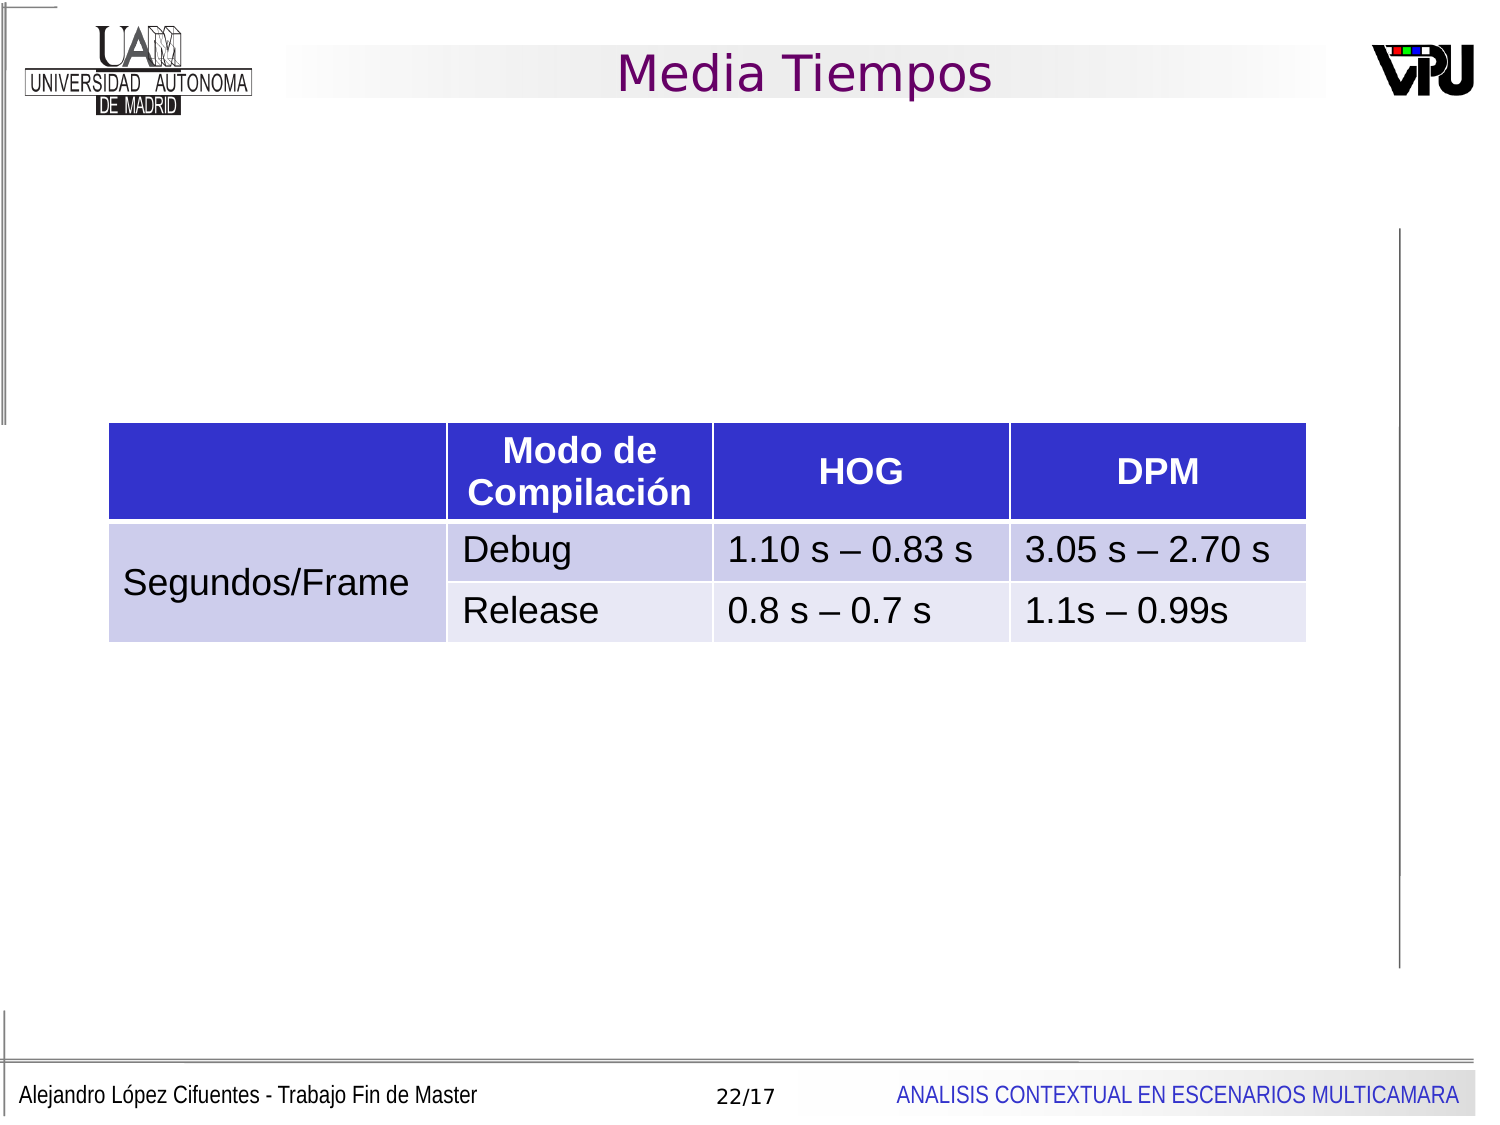

# Media Tiempos
|  | Modo de Compilación | HOG | DPM |
| --- | --- | --- | --- |
| Segundos/Frame | Debug | 1.10 s – 0.83 s | 3.05 s – 2.70 s |
|  | Release | 0.8 s – 0.7 s | 1.1s – 0.99s |